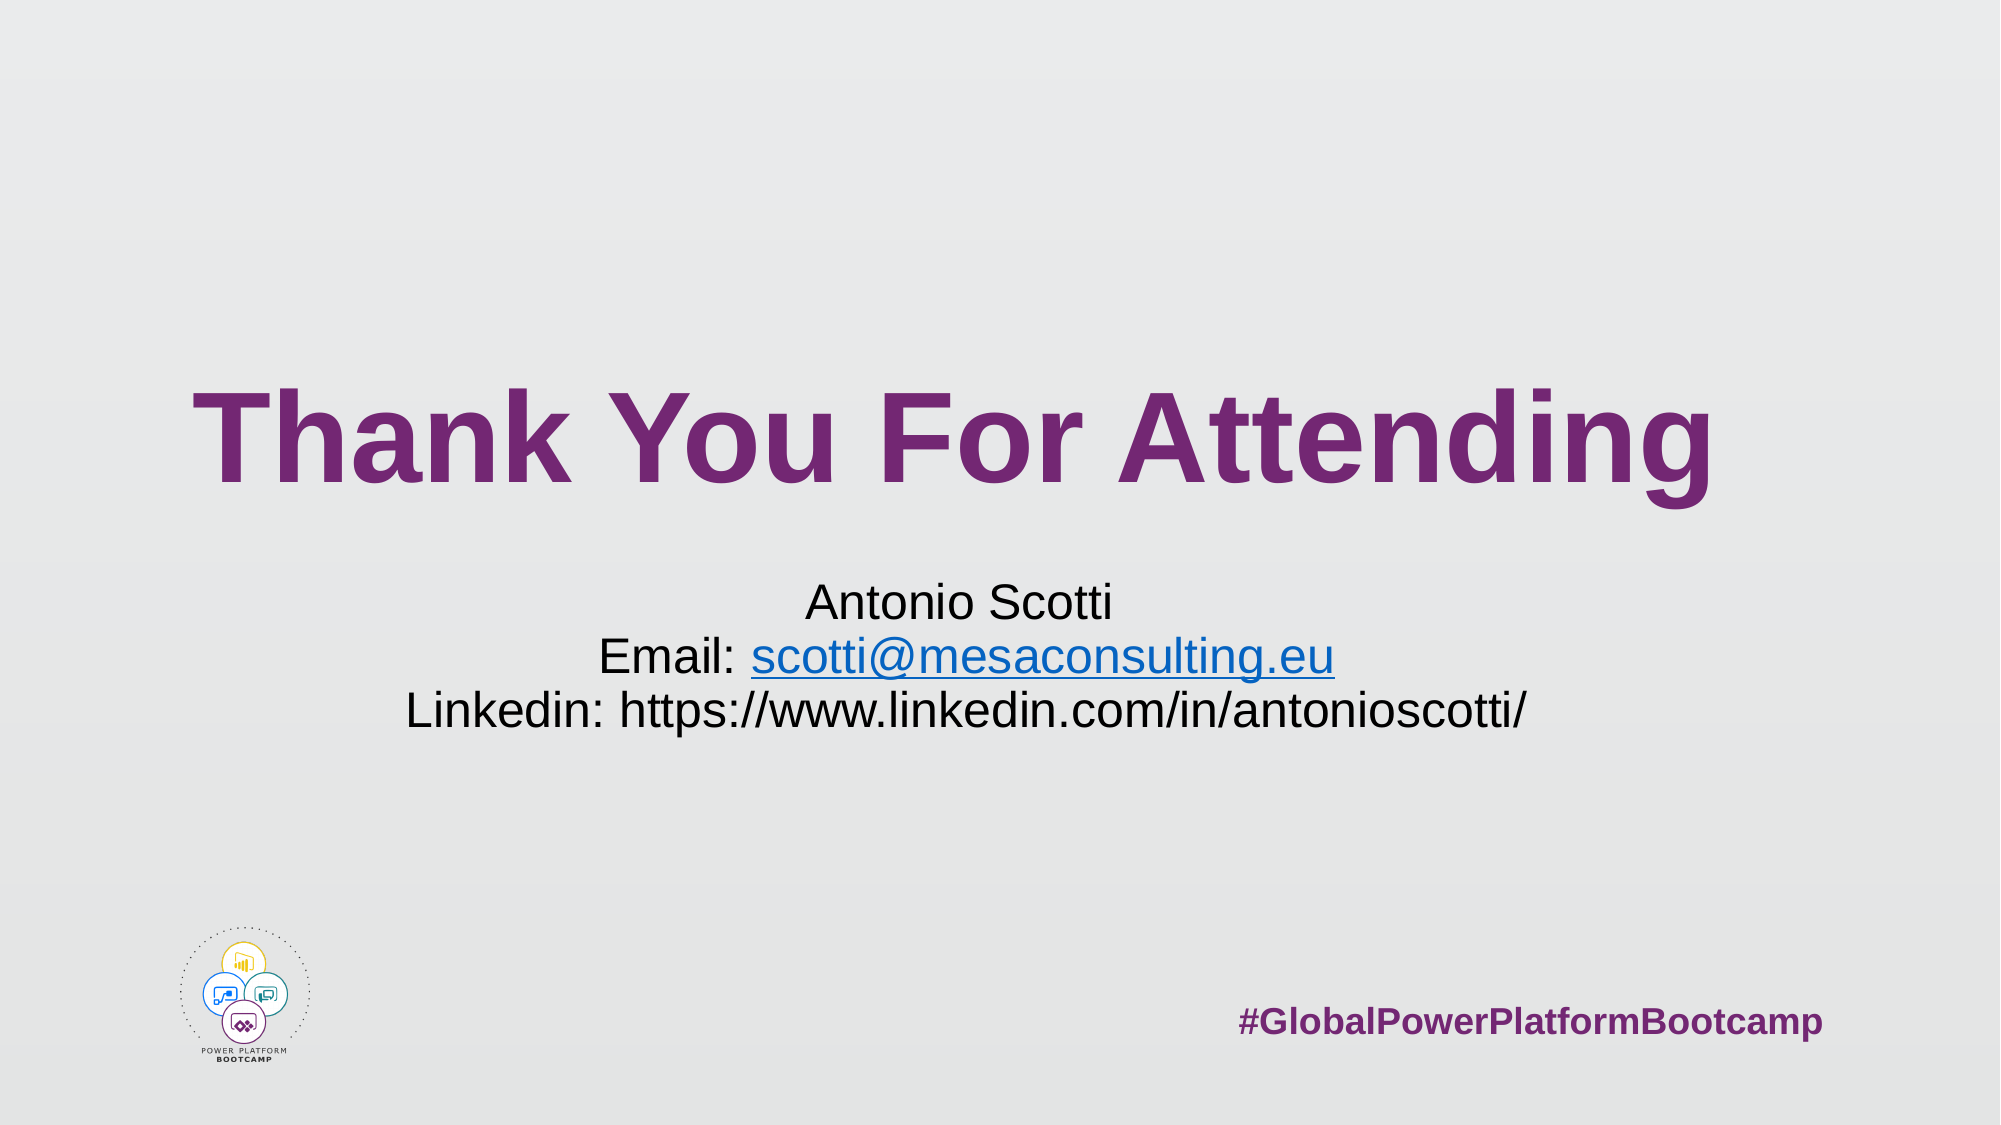

# Thank You For Attending
Antonio Scotti
Email: scotti@mesaconsulting.eu
Linkedin: https://www.linkedin.com/in/antonioscotti/